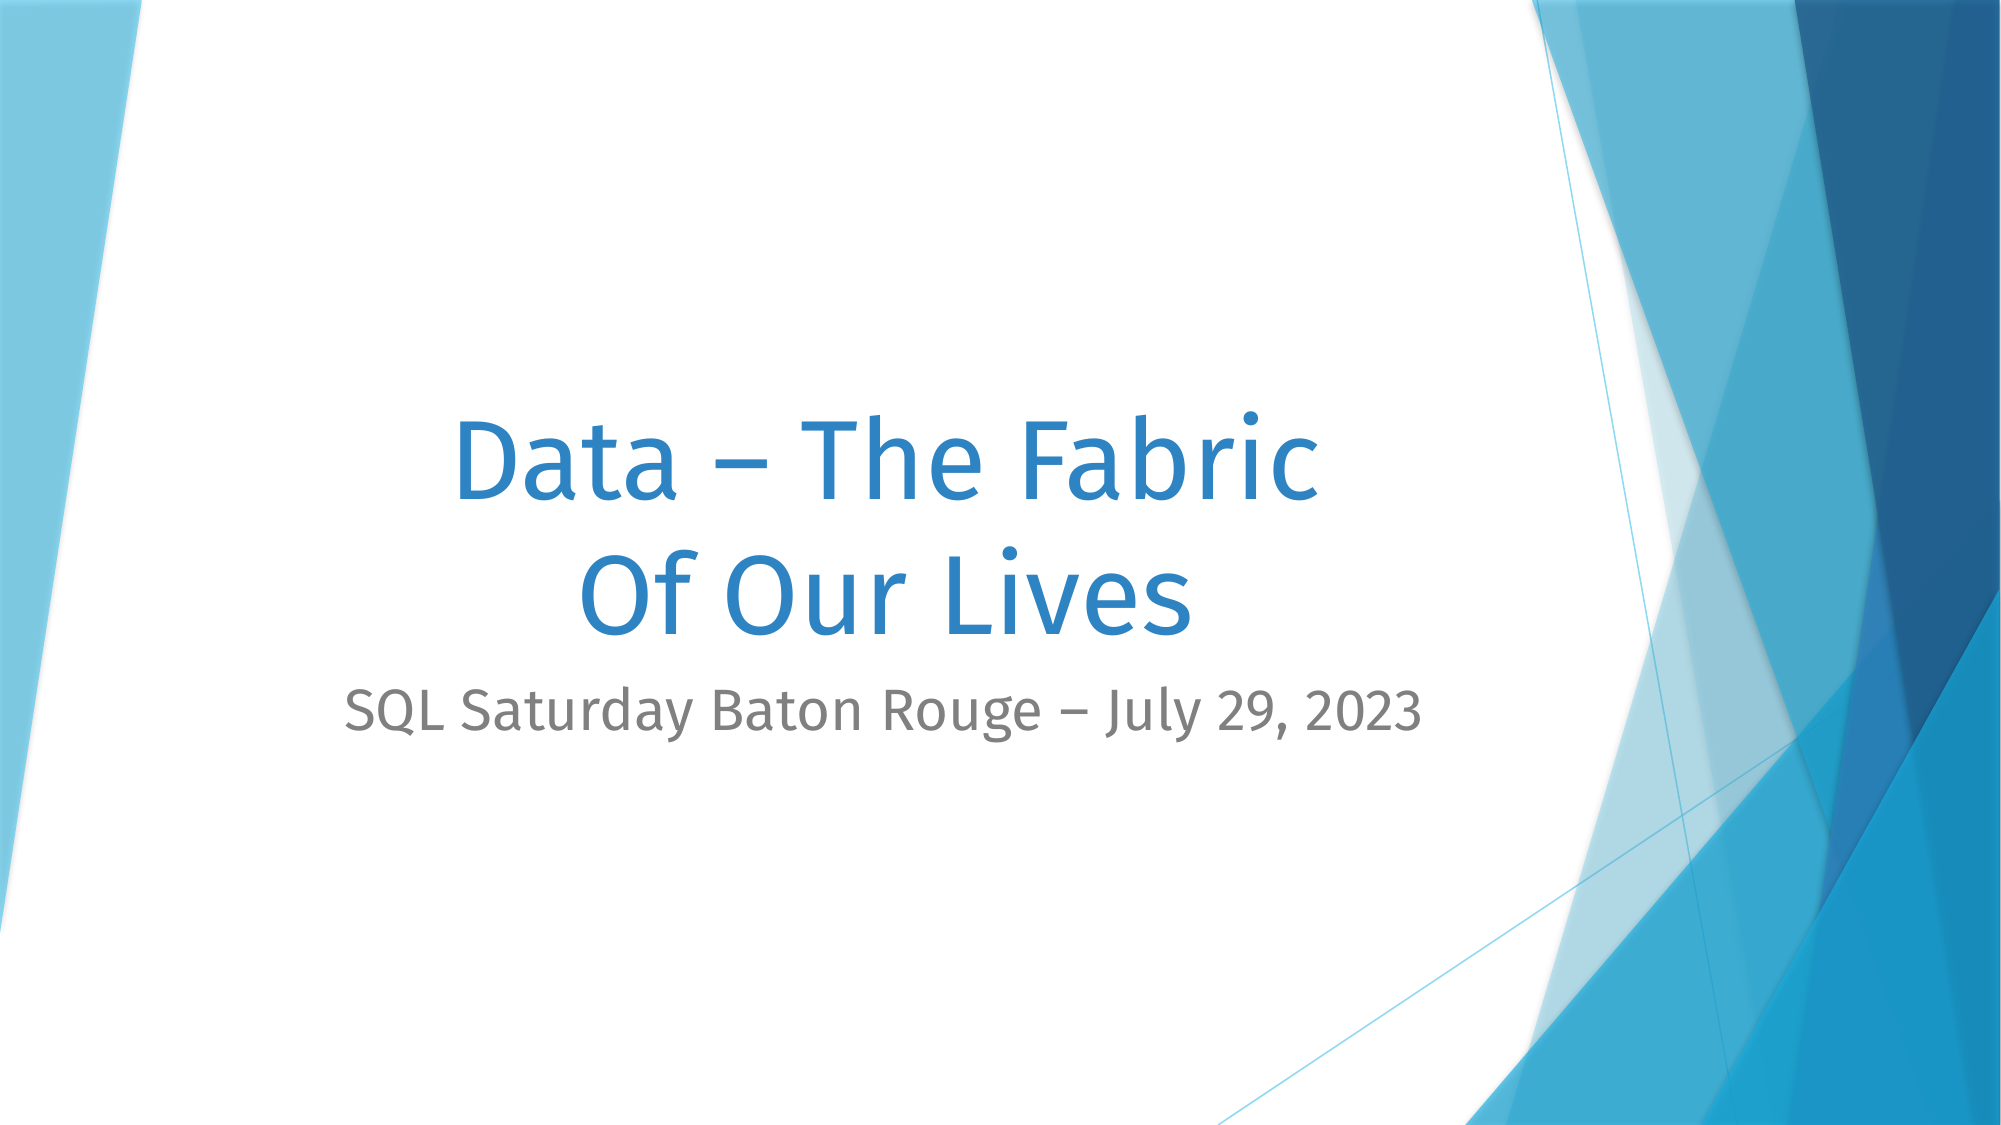

# Data – The Fabric Of Our Lives
SQL Saturday Baton Rouge – July 29, 2023